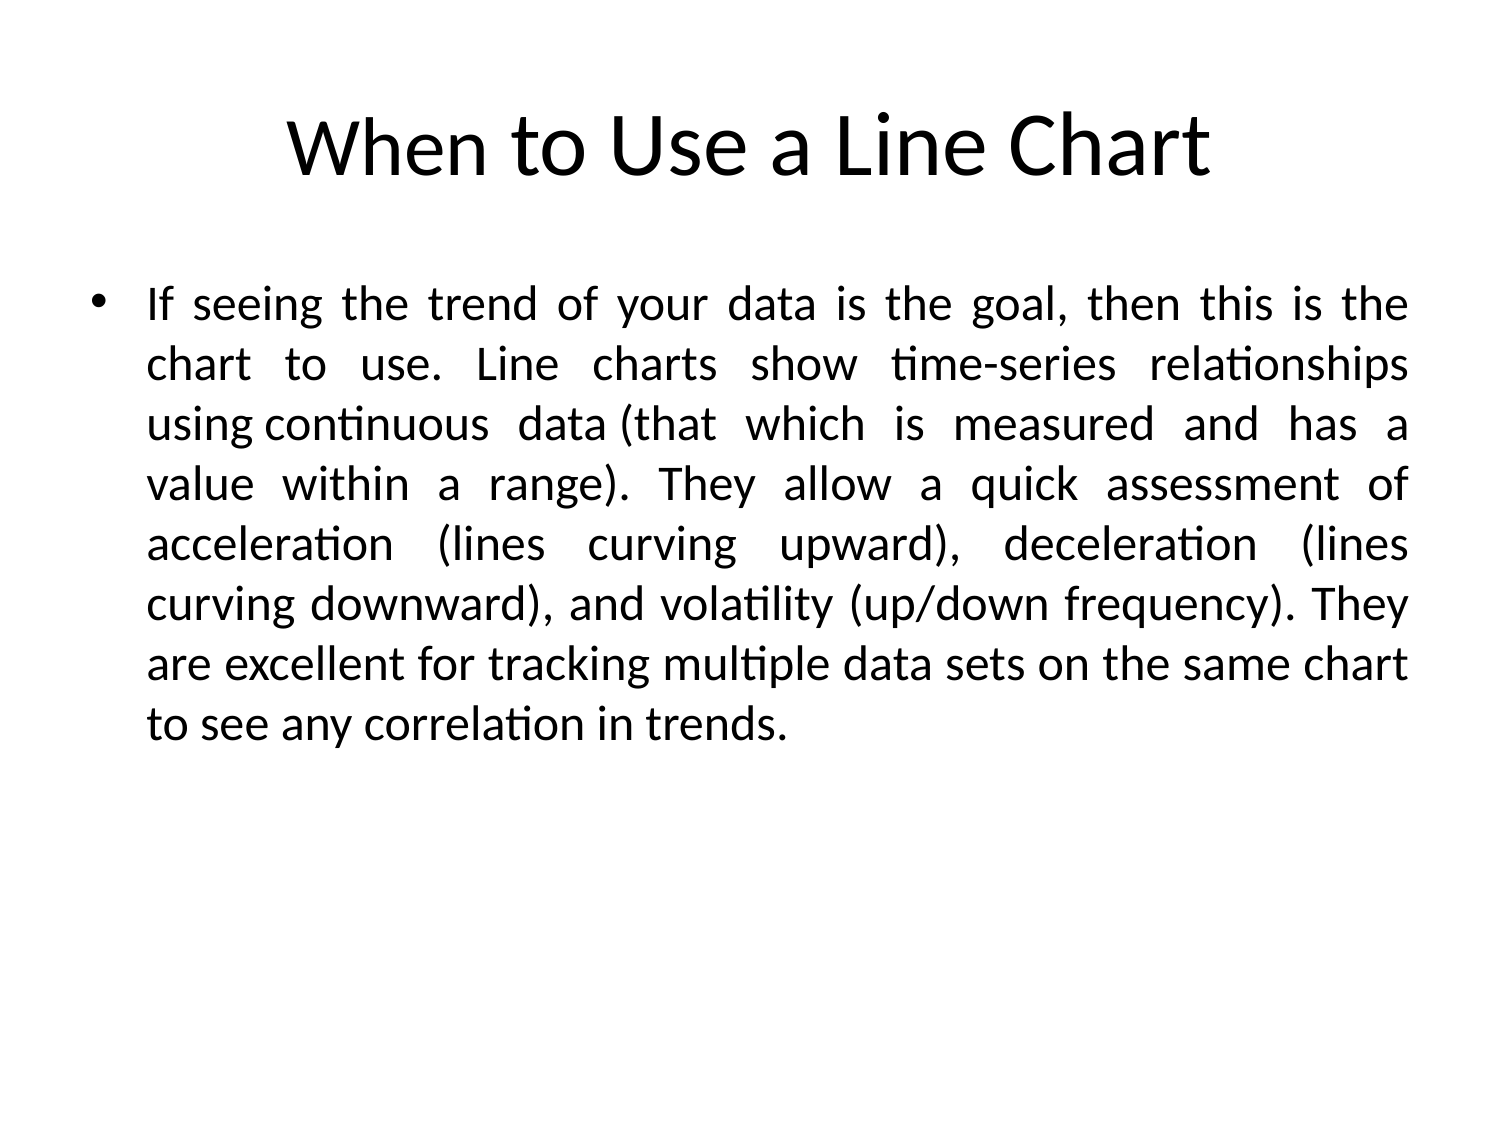

# When to Use a Line Chart
If seeing the trend of your data is the goal, then this is the chart to use. Line charts show time-series relationships using continuous data (that which is measured and has a value within a range). They allow a quick assessment of acceleration (lines curving upward), deceleration (lines curving downward), and volatility (up/down frequency). They are excellent for tracking multiple data sets on the same chart to see any correlation in trends.